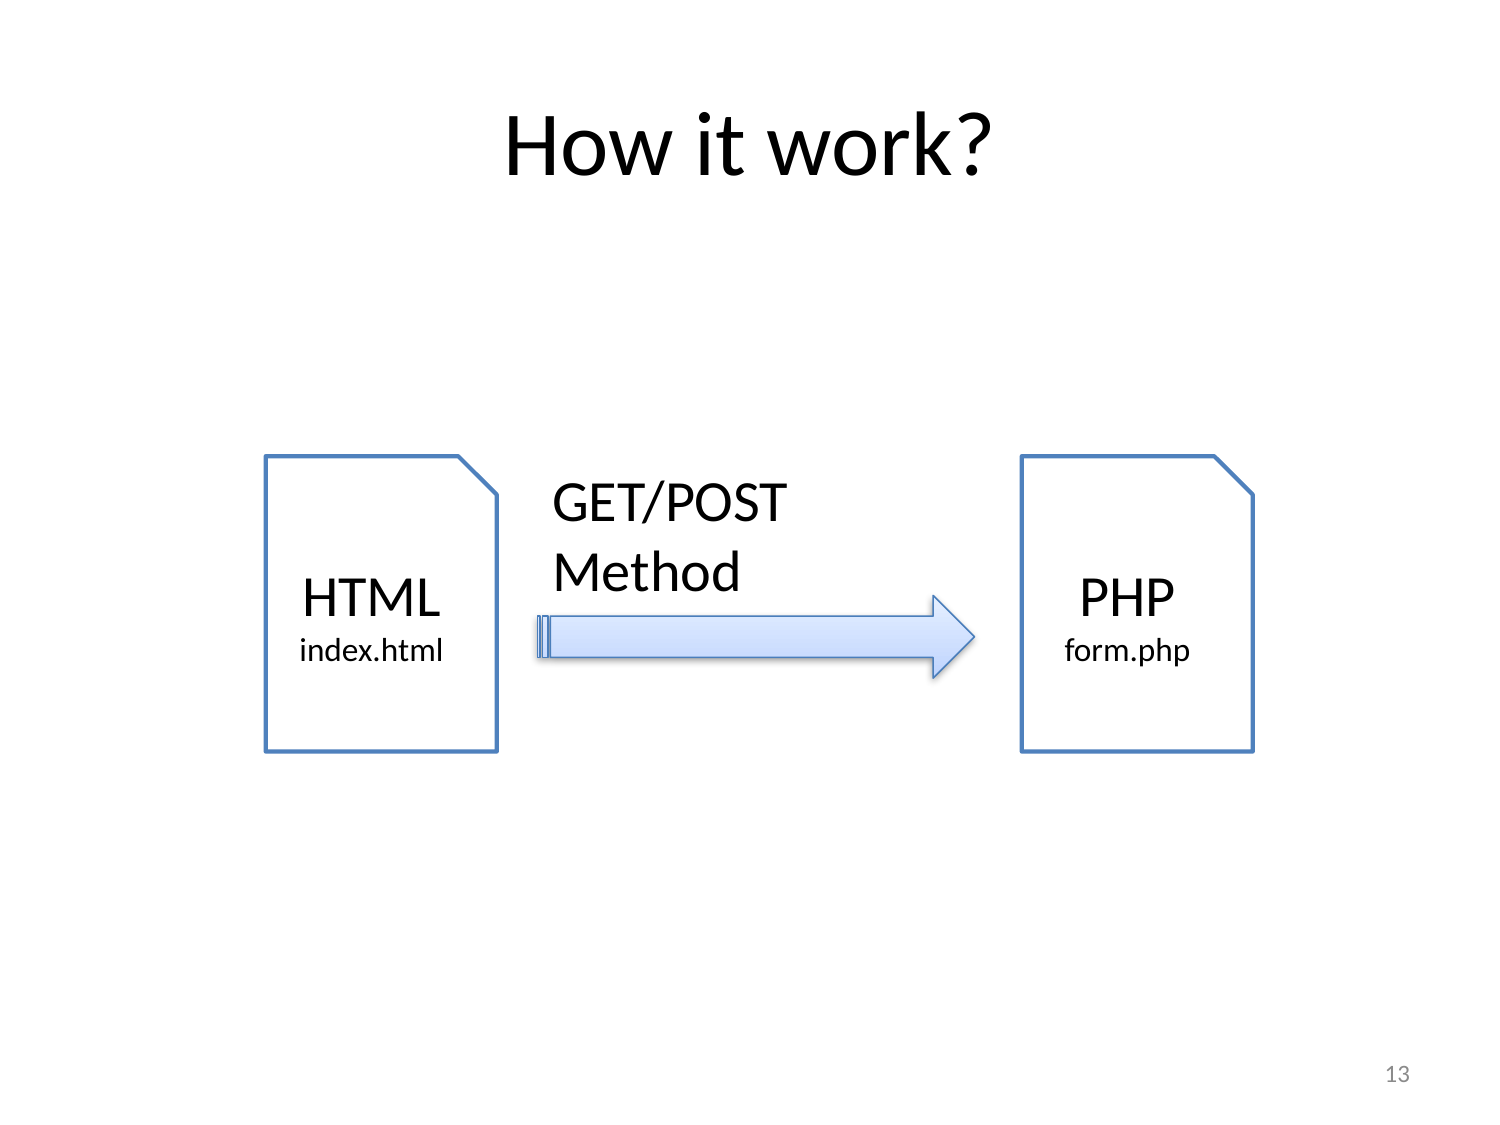

# How it work?
HTML
index.html
GET/POST
Method
PHP
form.php

13